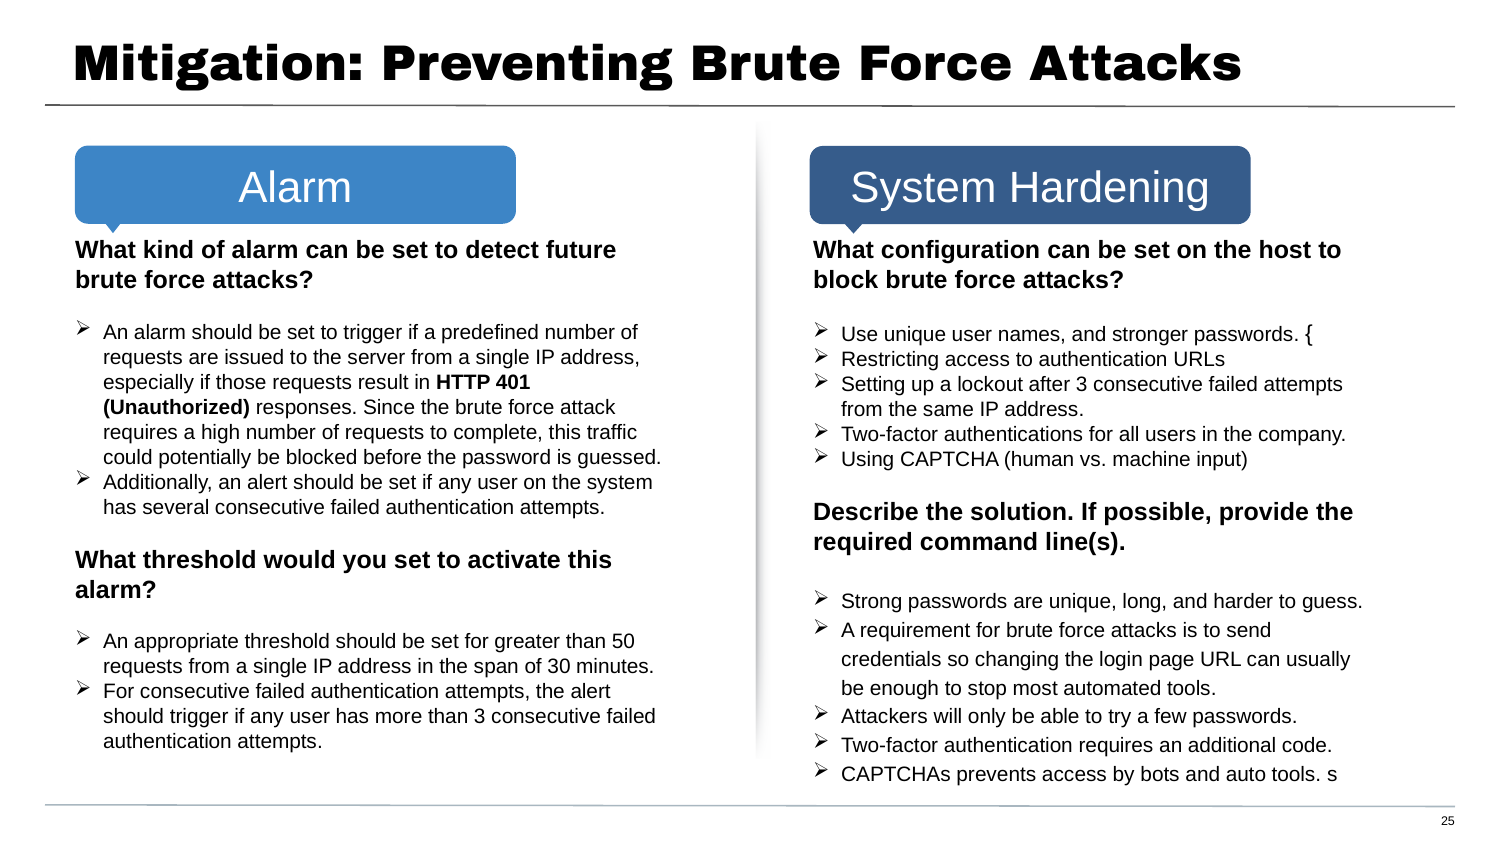

# Mitigation: Preventing Brute Force Attacks
What configuration can be set on the host to block brute force attacks?

Use unique user names, and stronger passwords. {
Restricting access to authentication URLs
Setting up a lockout after 3 consecutive failed attempts from the same IP address.
Two-factor authentications for all users in the company.
Using CAPTCHA (human vs. machine input)

Describe the solution. If possible, provide the required command line(s).

Strong passwords are unique, long, and harder to guess.
A requirement for brute force attacks is to send credentials so changing the login page URL can usually be enough to stop most automated tools.
Attackers will only be able to try a few passwords.
Two-factor authentication requires an additional code.
CAPTCHAs prevents access by bots and auto tools. s

What kind of alarm can be set to detect future brute force attacks?

An alarm should be set to trigger if a predefined number of requests are issued to the server from a single IP address, especially if those requests result in HTTP 401 (Unauthorized) responses. Since the brute force attack requires a high number of requests to complete, this traffic could potentially be blocked before the password is guessed.
Additionally, an alert should be set if any user on the system has several consecutive failed authentication attempts.

What threshold would you set to activate this alarm?

An appropriate threshold should be set for greater than 50 requests from a single IP address in the span of 30 minutes.
For consecutive failed authentication attempts, the alert should trigger if any user has more than 3 consecutive failed authentication attempts.
25